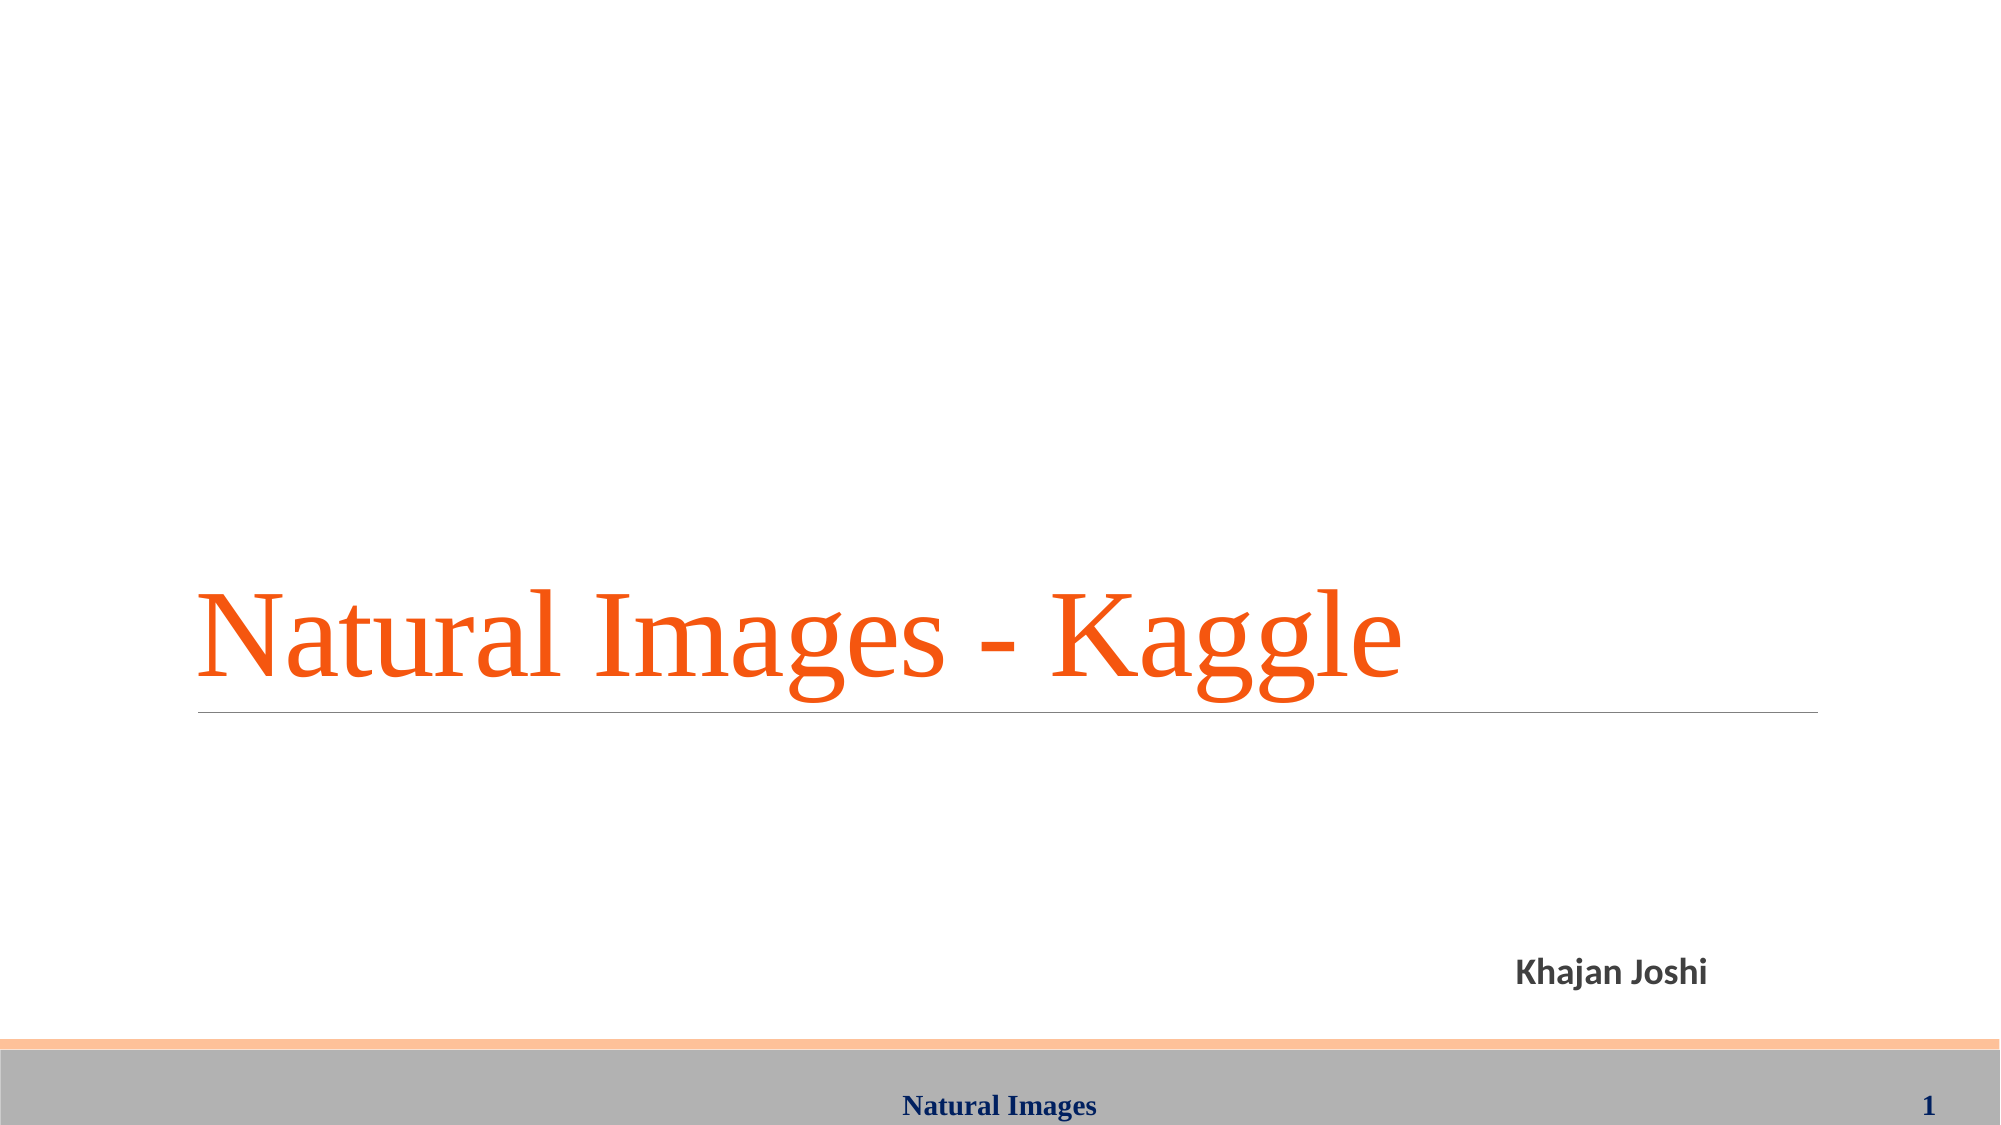

# Natural Images - Kaggle
Khajan Joshi
1
Natural Images